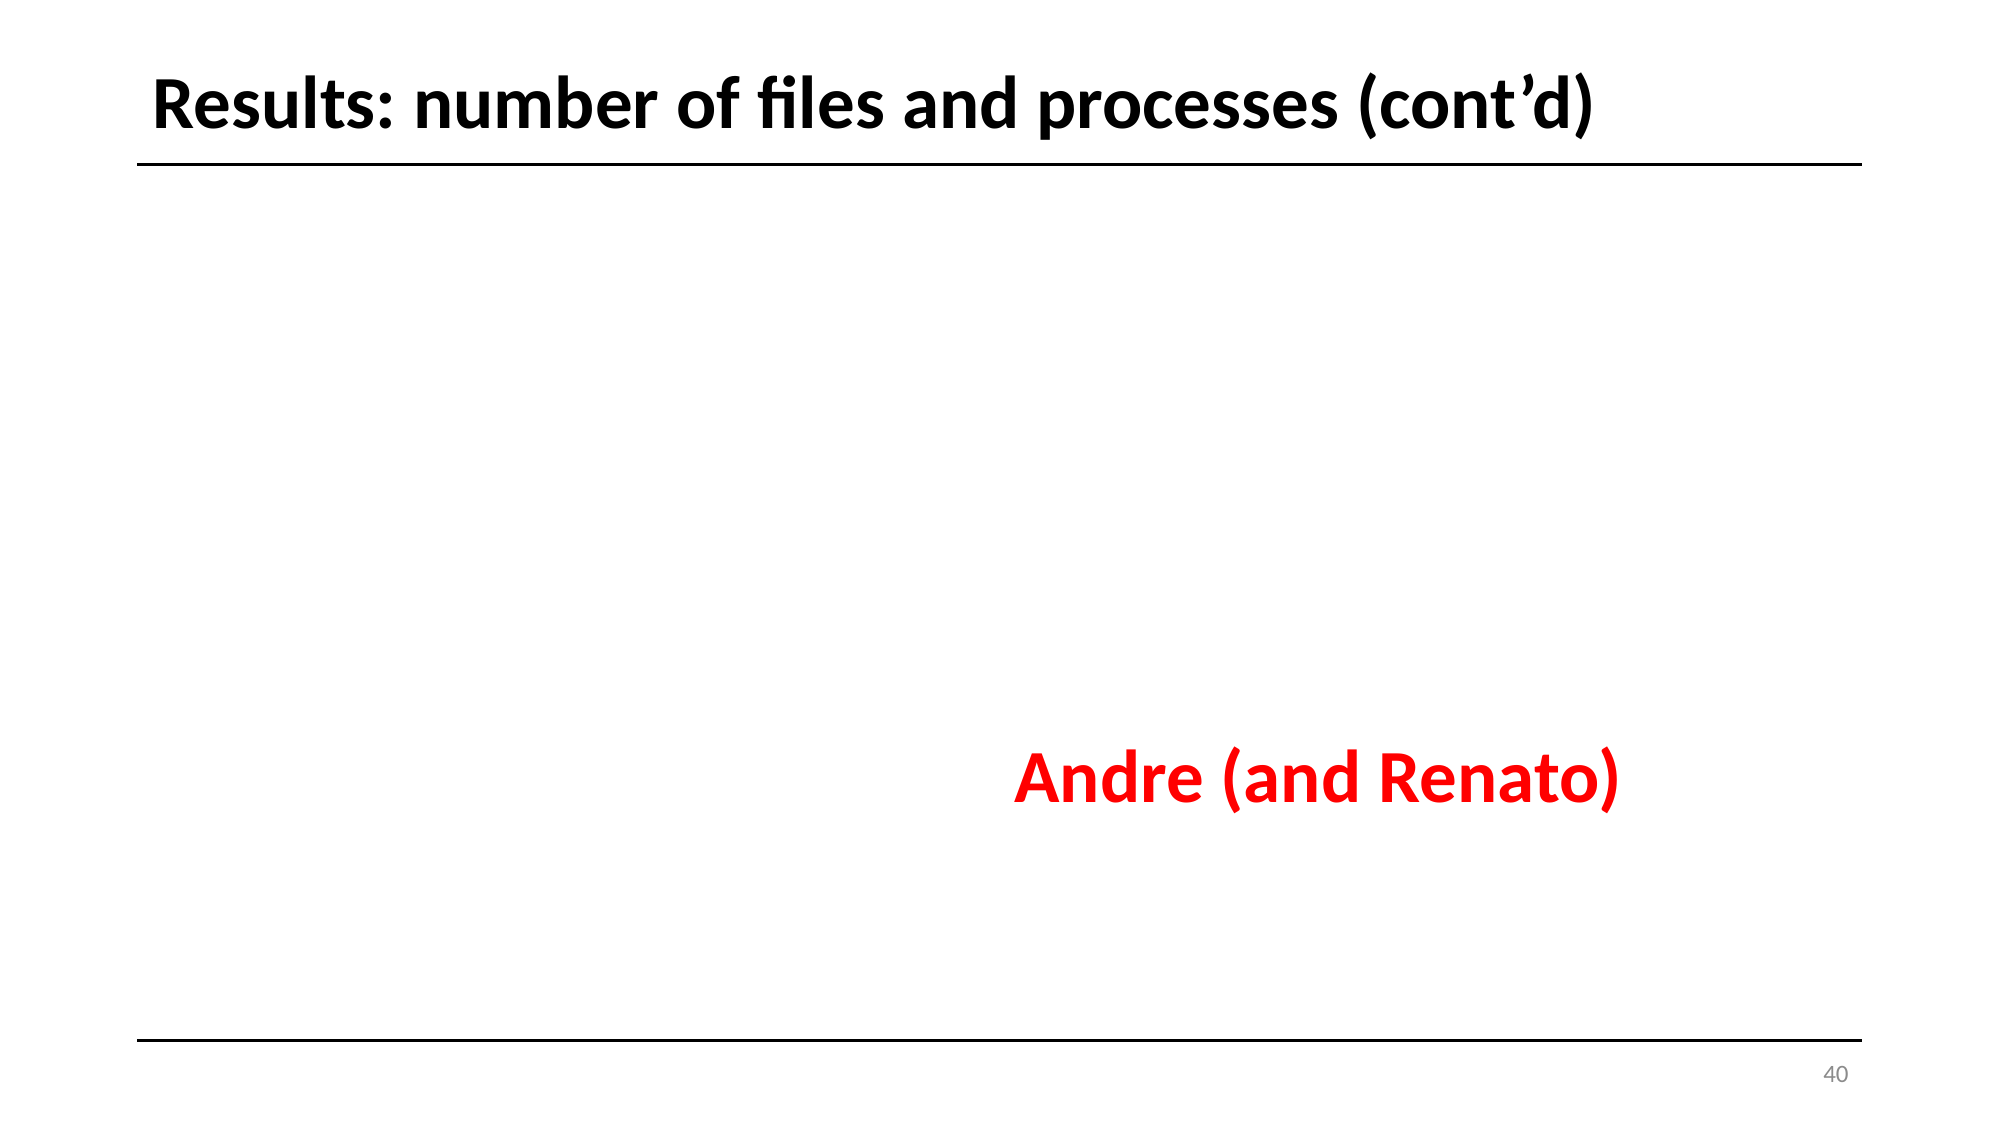

# Results: number of files and processes (cont’d)
Andre (and Renato)